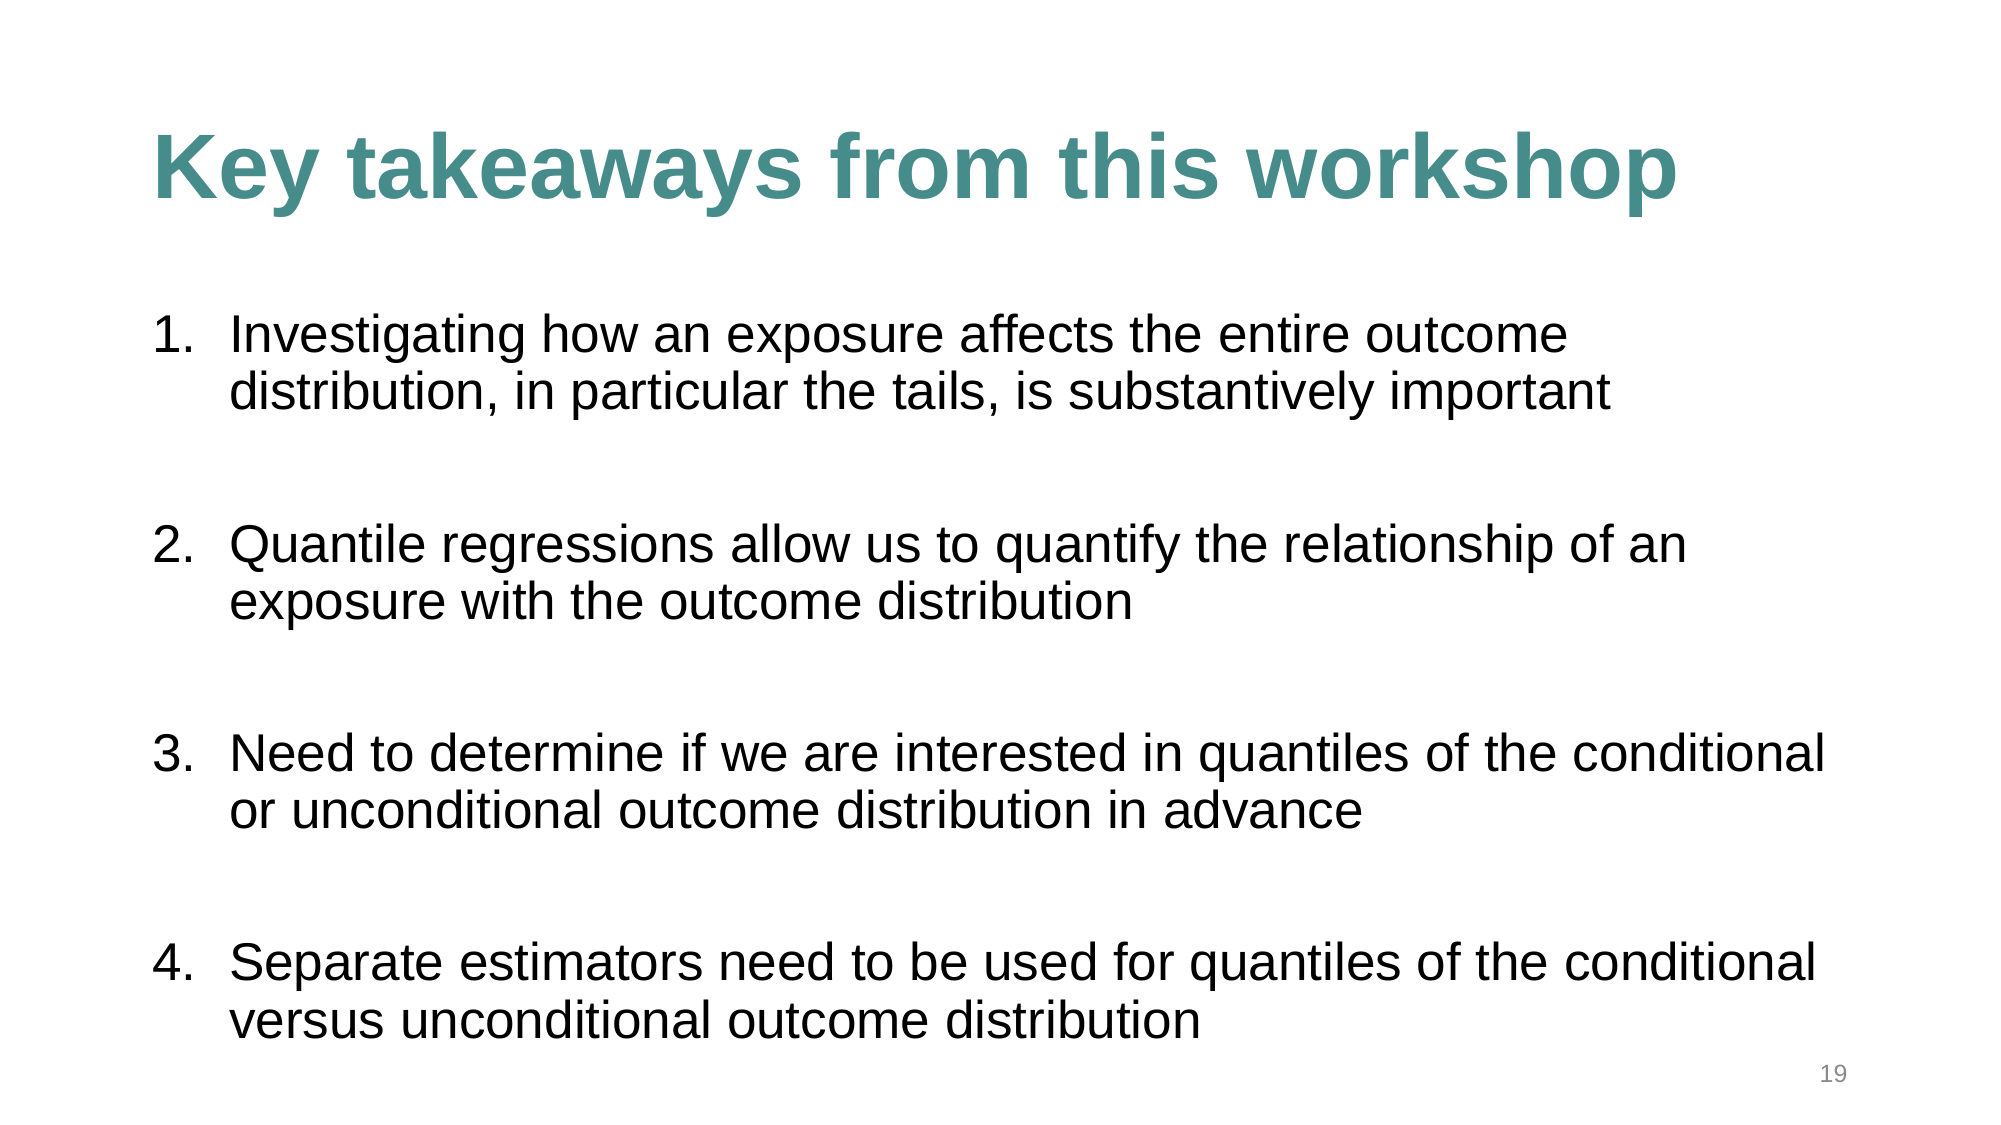

# Key takeaways from this workshop
Investigating how an exposure affects the entire outcome distribution, in particular the tails, is substantively important

Quantile regressions allow us to quantify the relationship of an exposure with the outcome distribution

Need to determine if we are interested in quantiles of the conditional or unconditional outcome distribution in advance

Separate estimators need to be used for quantiles of the conditional versus unconditional outcome distribution
19